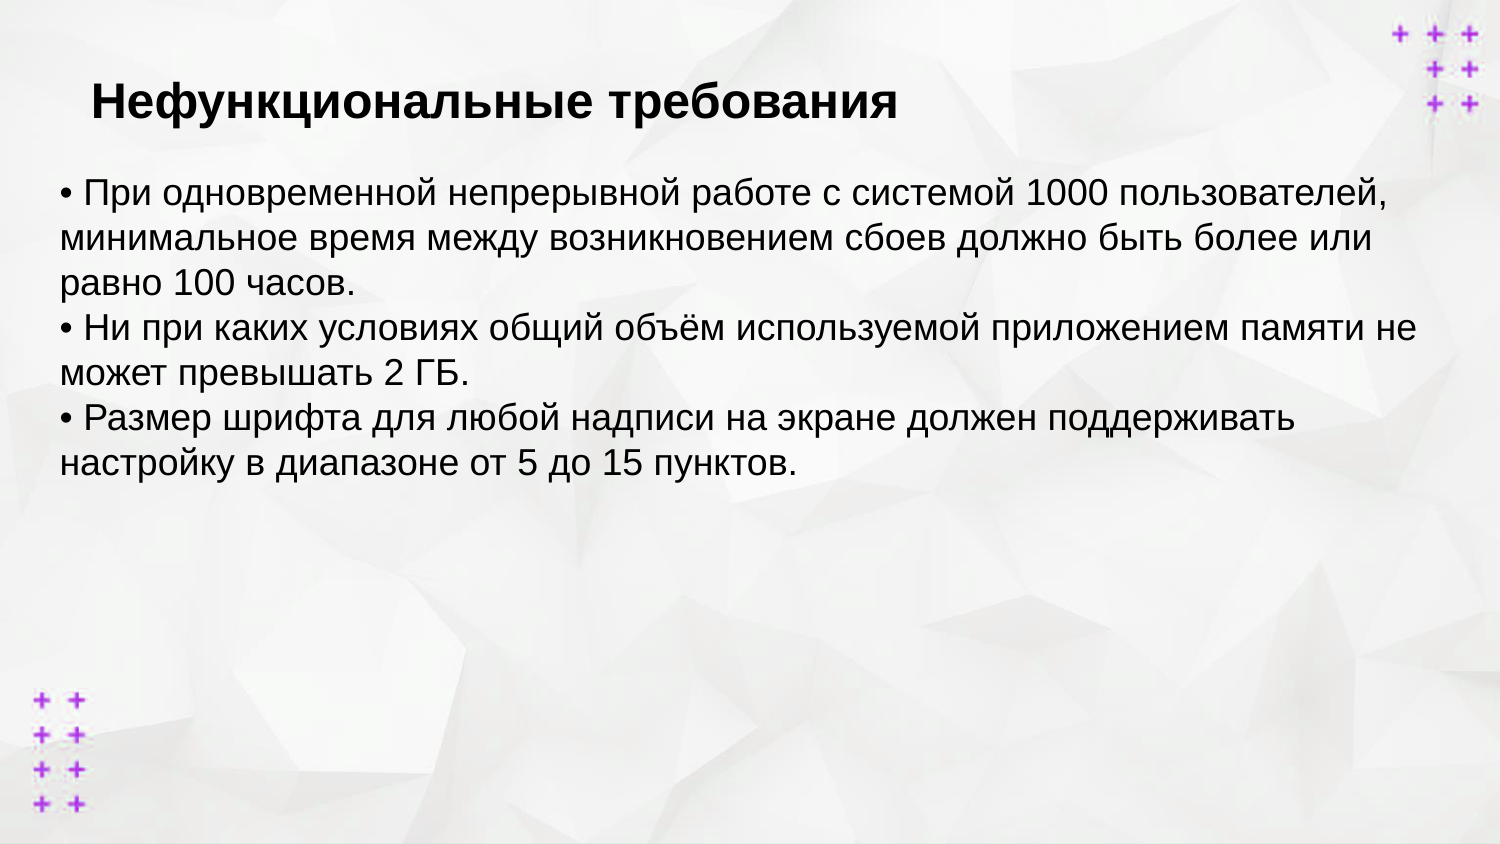

Нефункциональные требования
• При одновременной непрерывной работе с системой 1000 пользователей,
минимальное время между возникновением сбоев должно быть более или
равно 100 часов.
• Ни при каких условиях общий объём используемой приложением памяти не
может превышать 2 ГБ.
• Размер шрифта для любой надписи на экране должен поддерживать
настройку в диапазоне от 5 до 15 пунктов.